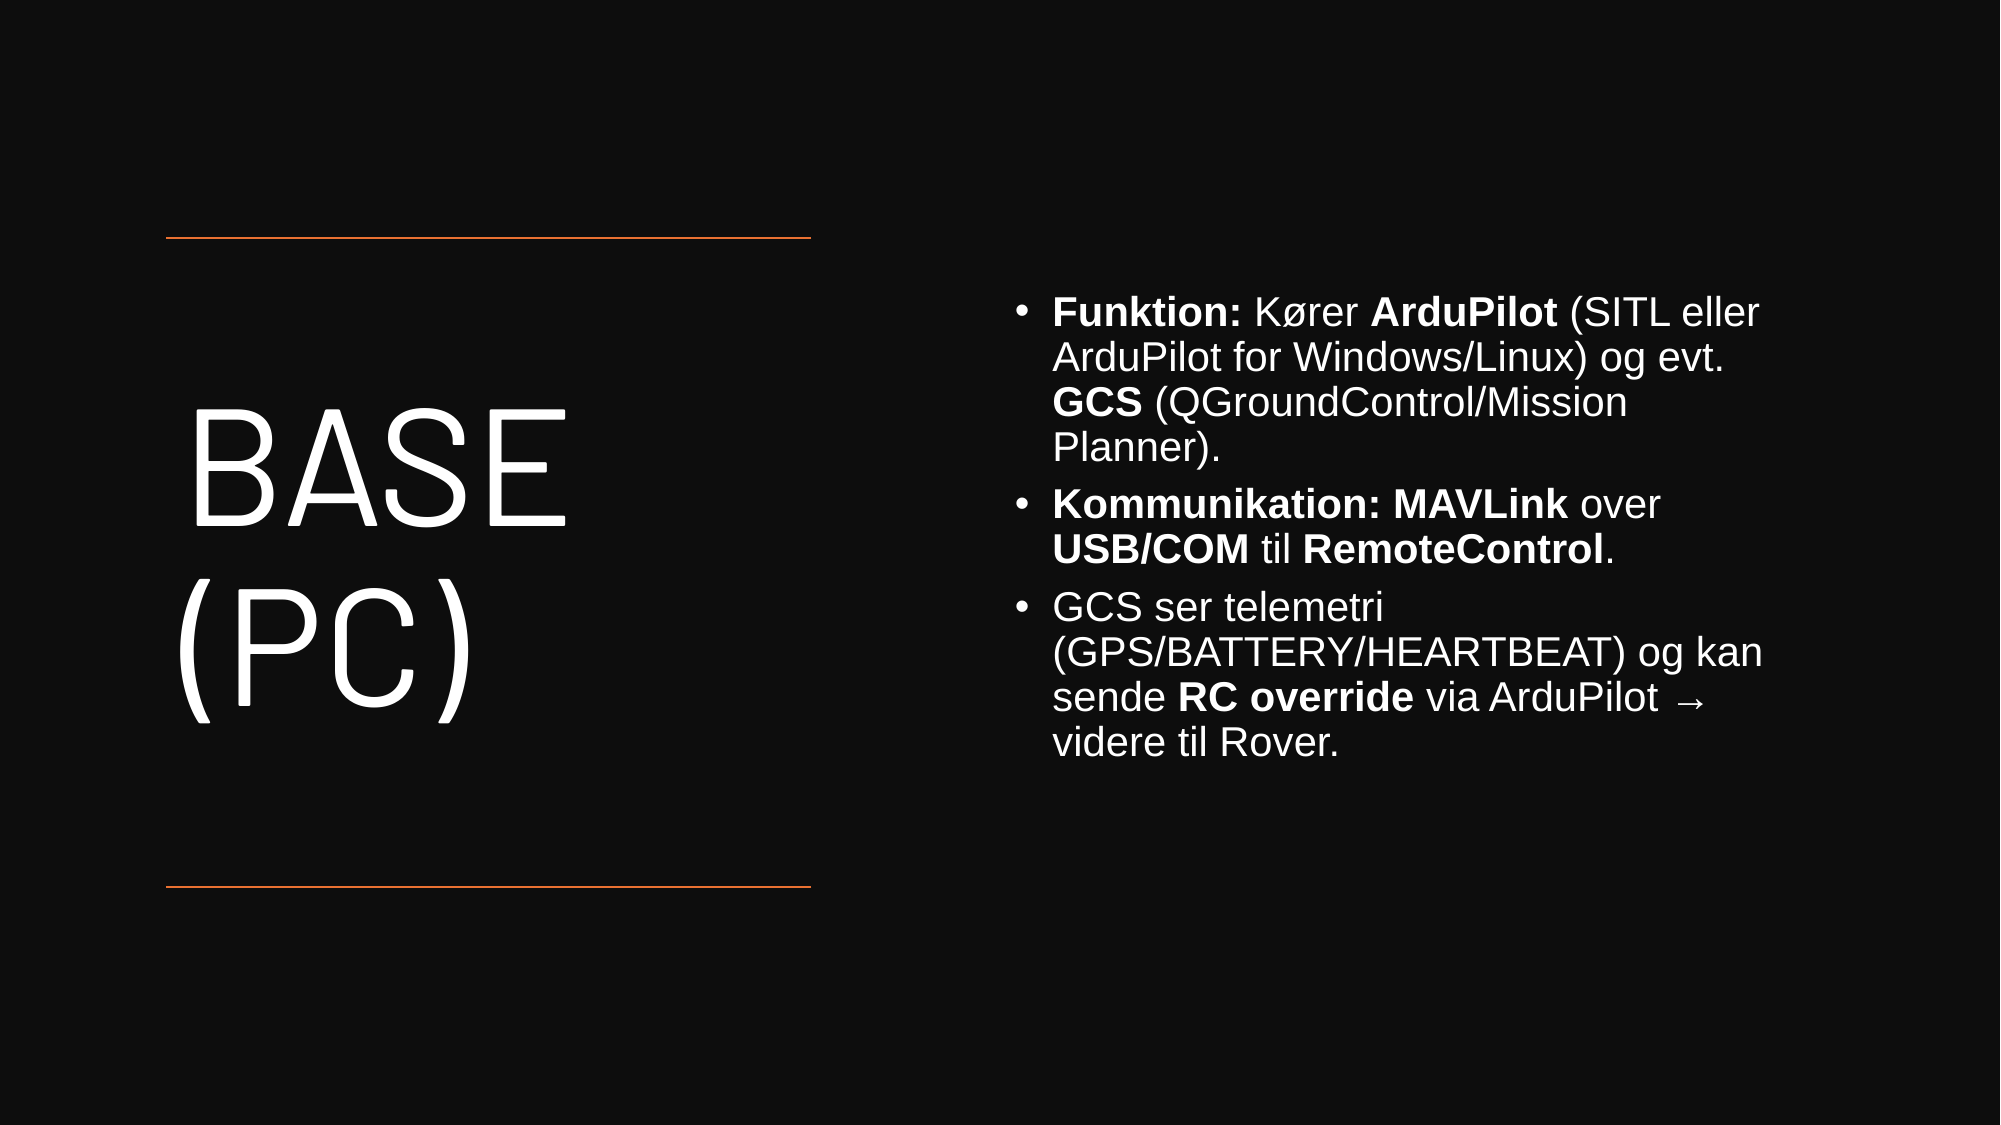

Funktion: Kører ArduPilot (SITL eller ArduPilot for Windows/Linux) og evt. GCS (QGroundControl/Mission Planner).
Kommunikation: MAVLink over USB/COM til RemoteControl.
GCS ser telemetri (GPS/BATTERY/HEARTBEAT) og kan sende RC override via ArduPilot → videre til Rover.

# BASE (PC)